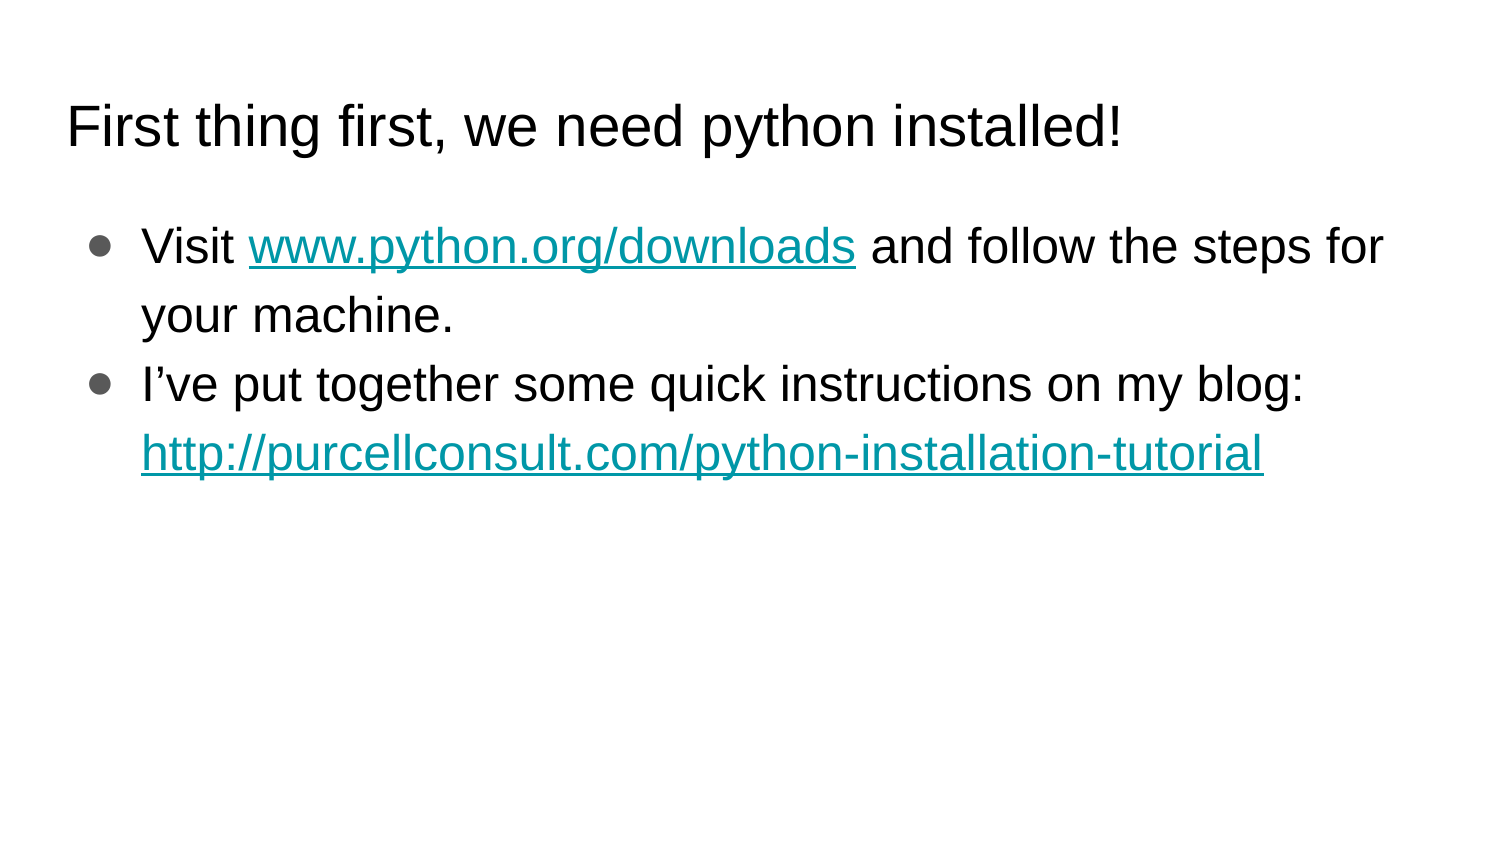

# First thing first, we need python installed!
Visit www.python.org/downloads and follow the steps for your machine.
I’ve put together some quick instructions on my blog: http://purcellconsult.com/python-installation-tutorial